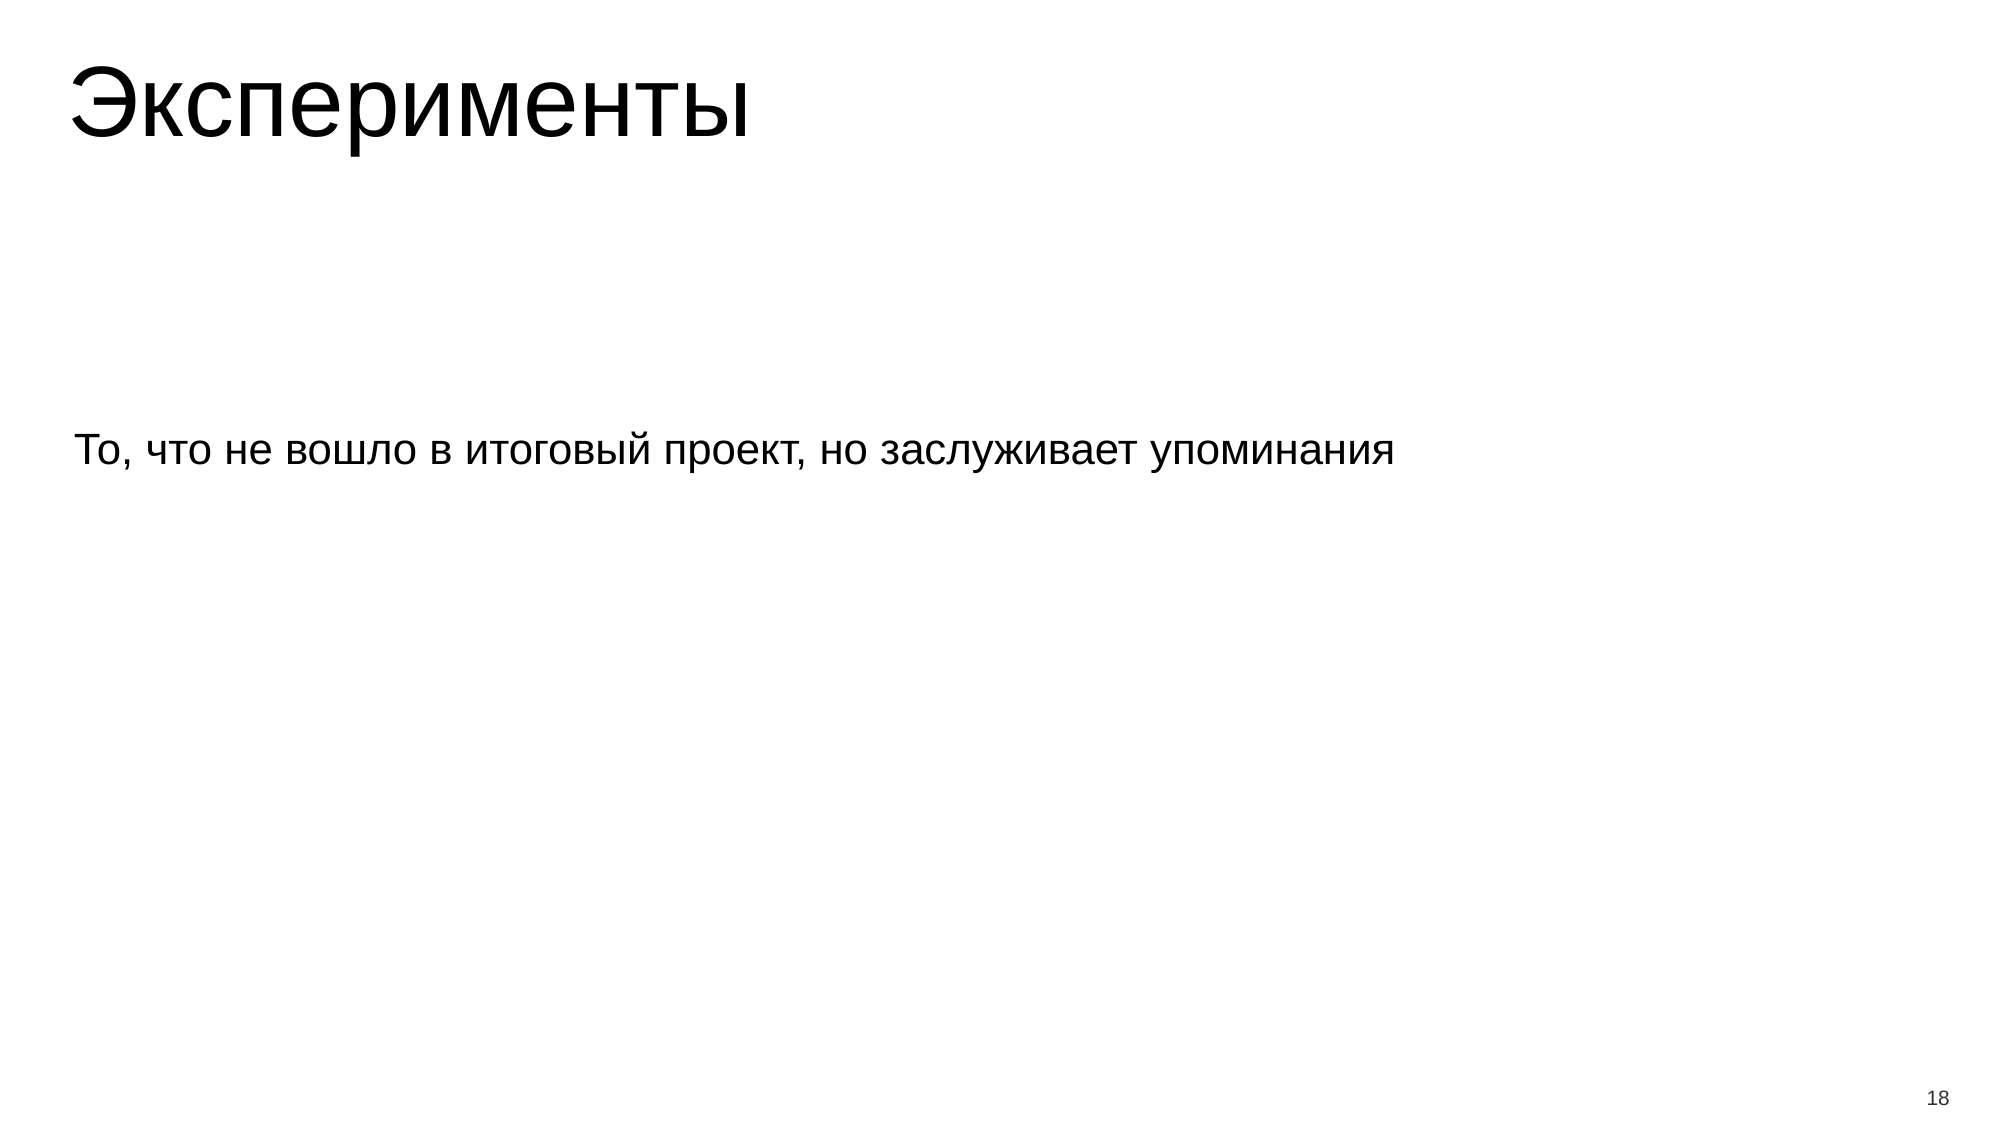

Эксперименты
То, что не вошло в итоговый проект, но заслуживает упоминания
18